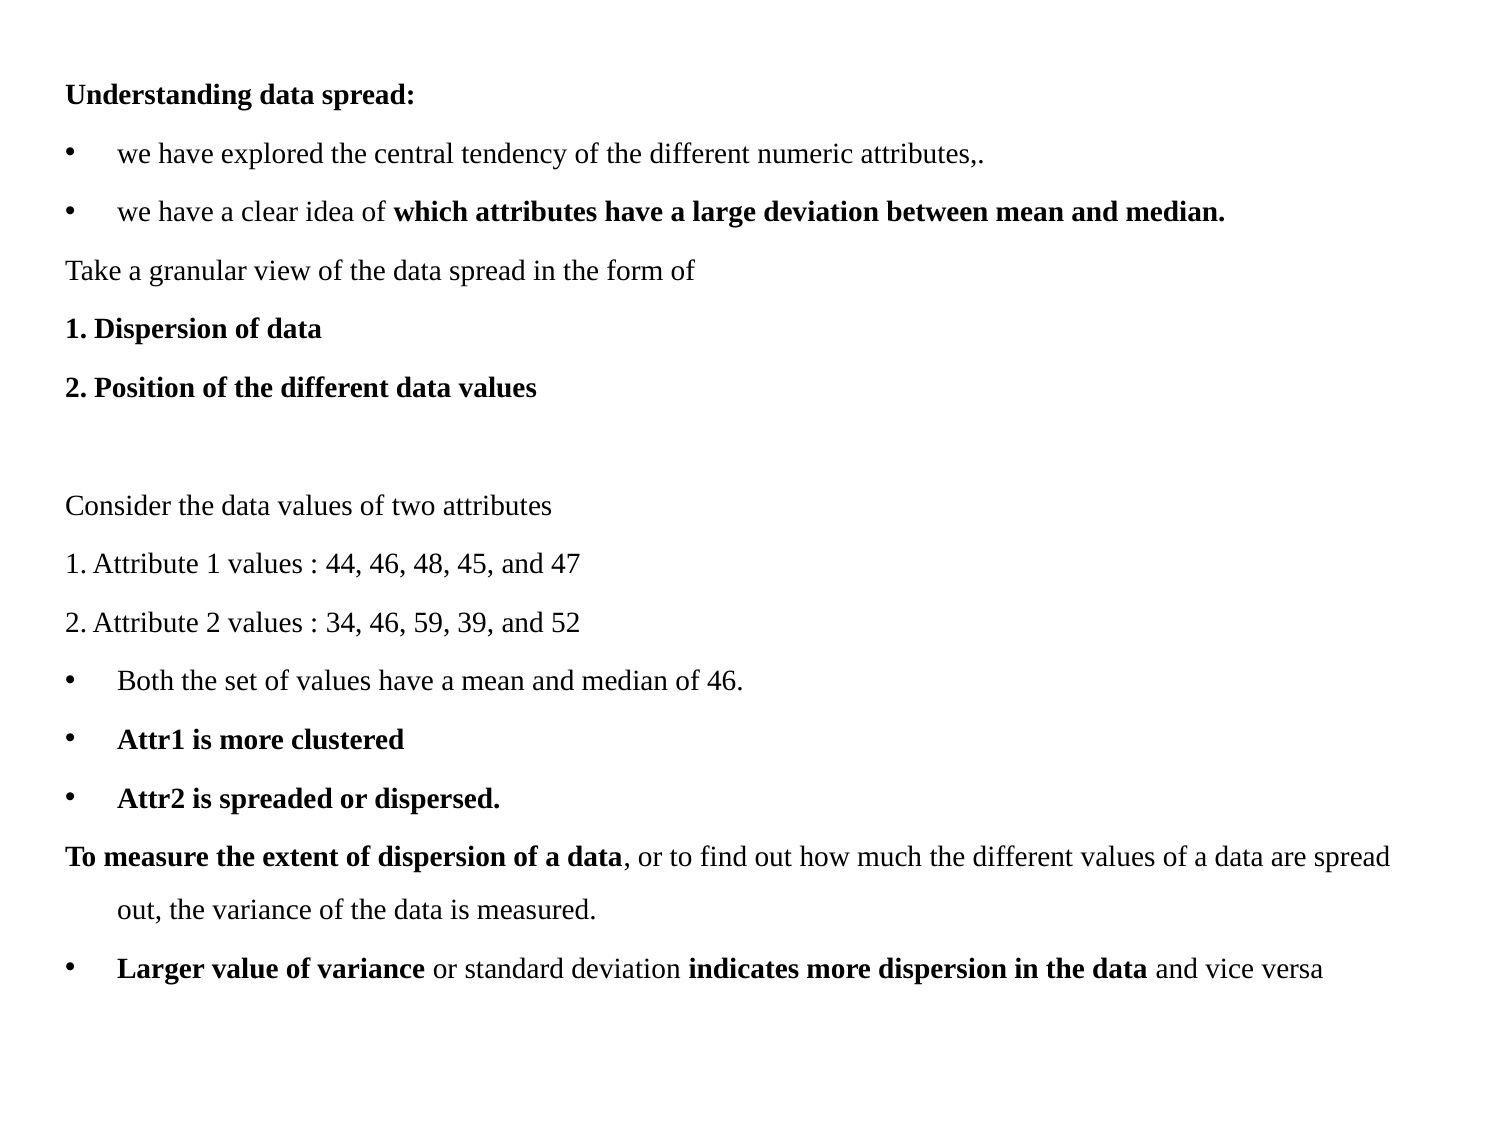

Understanding data spread:
we have explored the central tendency of the different numeric attributes,.
we have a clear idea of which attributes have a large deviation between mean and median.
Take a granular view of the data spread in the form of
1. Dispersion of data
2. Position of the different data values

Consider the data values of two attributes
1. Attribute 1 values : 44, 46, 48, 45, and 47
2. Attribute 2 values : 34, 46, 59, 39, and 52
Both the set of values have a mean and median of 46.
Attr1 is more clustered
Attr2 is spreaded or dispersed.
To measure the extent of dispersion of a data, or to find out how much the different values of a data are spread out, the variance of the data is measured.
Larger value of variance or standard deviation indicates more dispersion in the data and vice versa